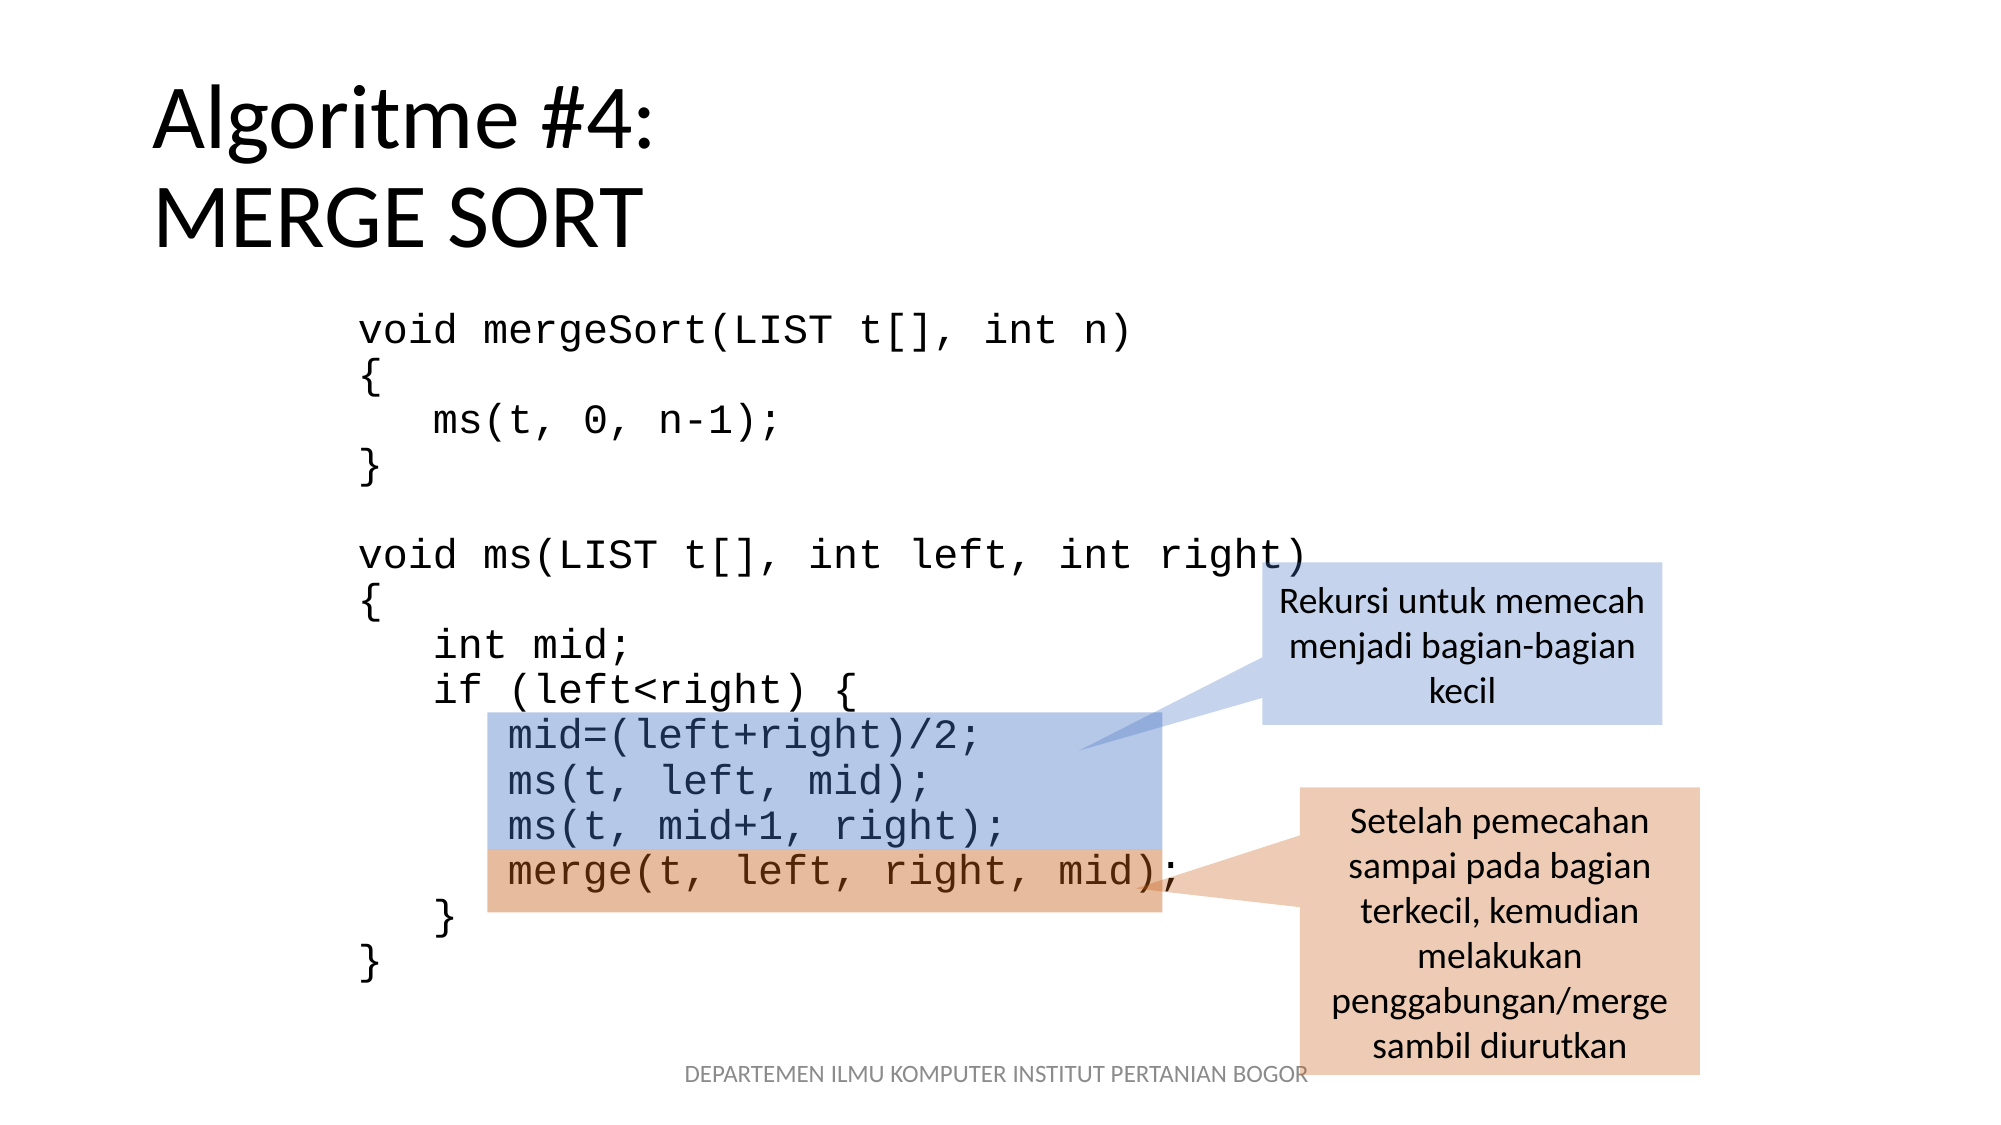

# Algoritme #4: MERGE SORT
void mergeSort(LIST t[], int n)
{
   ms(t, 0, n-1);
}

void ms(LIST t[], int left, int right)
{
   int mid;
   if (left<right) {
      mid=(left+right)/2;
      ms(t, left, mid);
      ms(t, mid+1, right);
      merge(t, left, right, mid);
   }
}
Rekursi untuk memecah menjadi bagian-bagian kecil

Setelah pemecahan sampai pada bagian terkecil, kemudian melakukan penggabungan/merge sambil diurutkan

DEPARTEMEN ILMU KOMPUTER INSTITUT PERTANIAN BOGOR